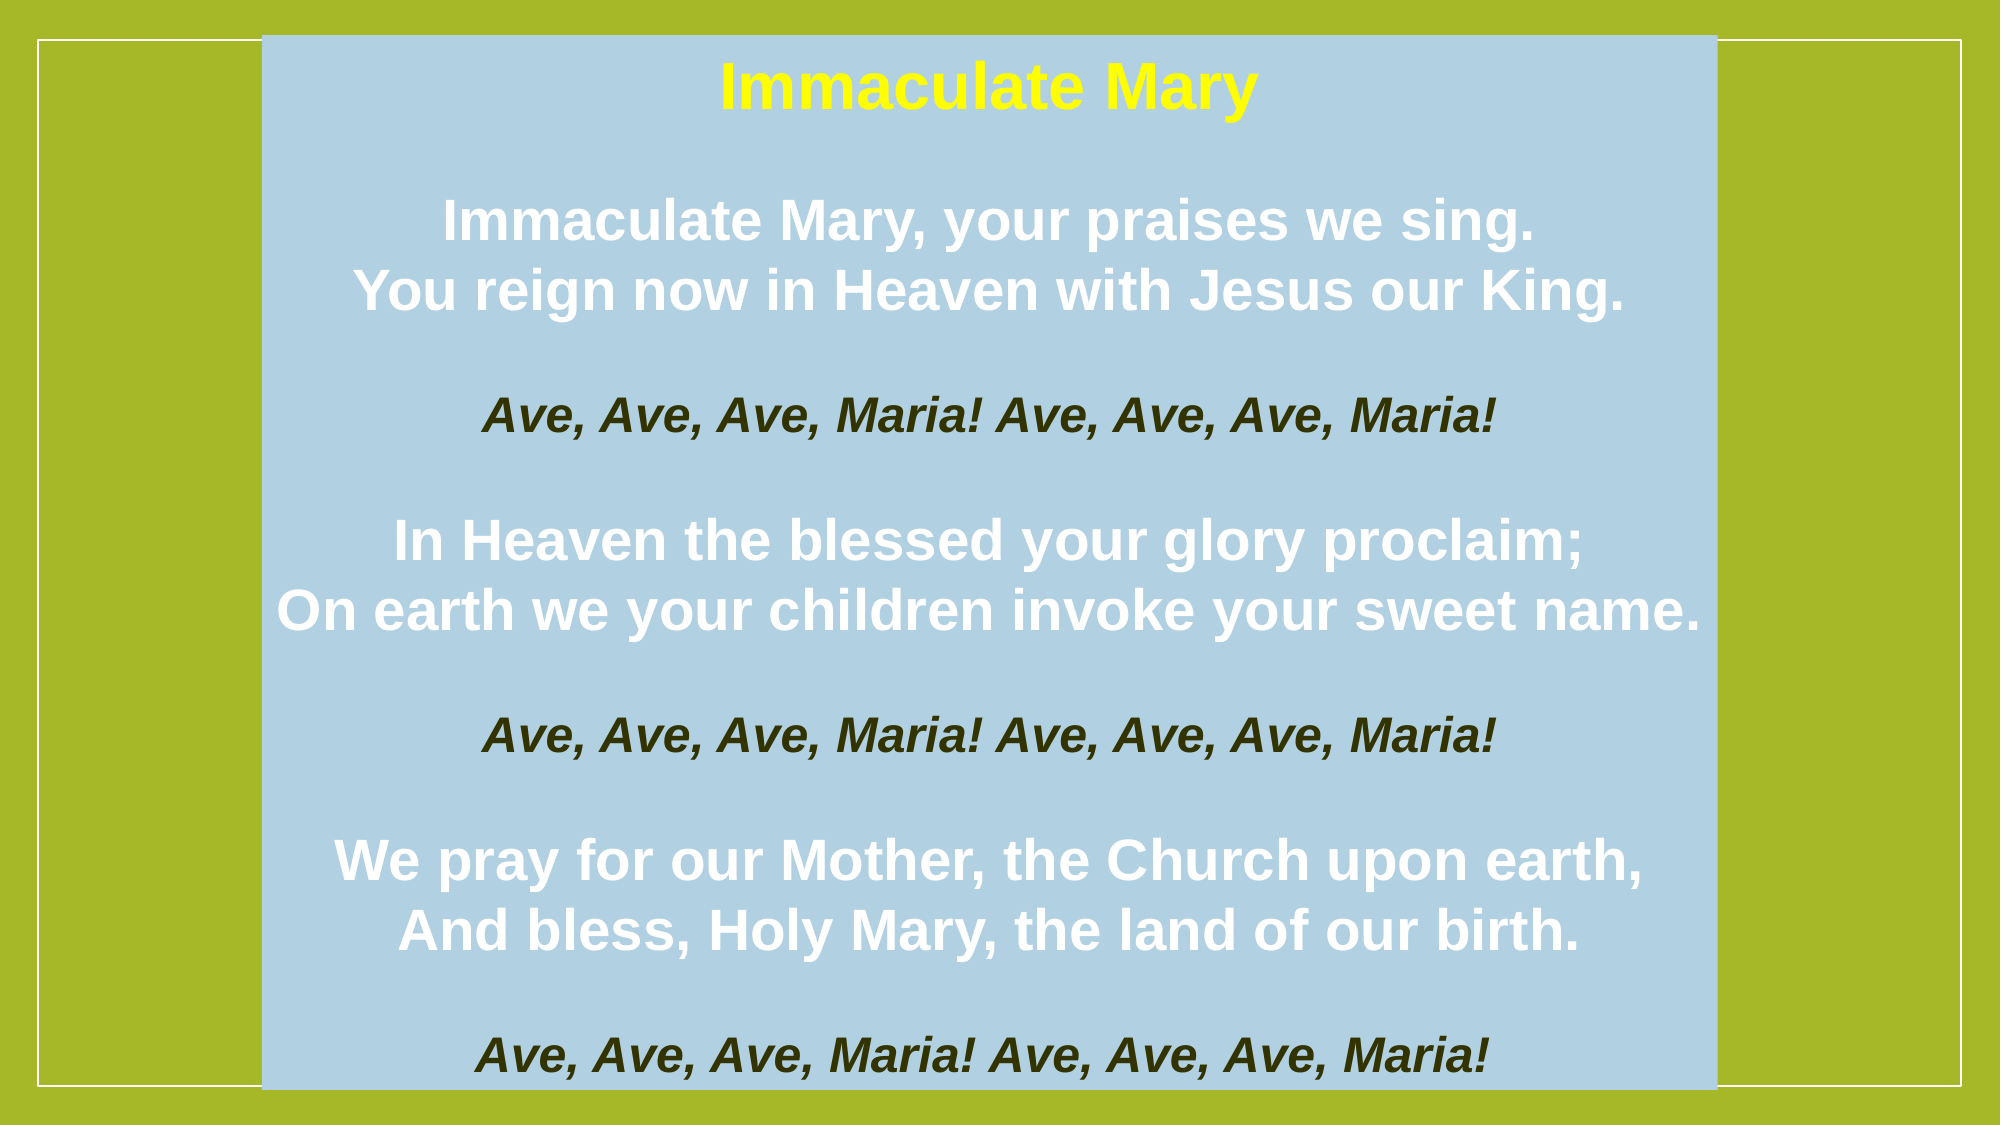

Immaculate Mary
Immaculate Mary, your praises we sing.
You reign now in Heaven with Jesus our King.
Ave, Ave, Ave, Maria! Ave, Ave, Ave, Maria!
In Heaven the blessed your glory proclaim;
On earth we your children invoke your sweet name.
Ave, Ave, Ave, Maria! Ave, Ave, Ave, Maria!
We pray for our Mother, the Church upon earth,
And bless, Holy Mary, the land of our birth.
Ave, Ave, Ave, Maria! Ave, Ave, Ave, Maria!